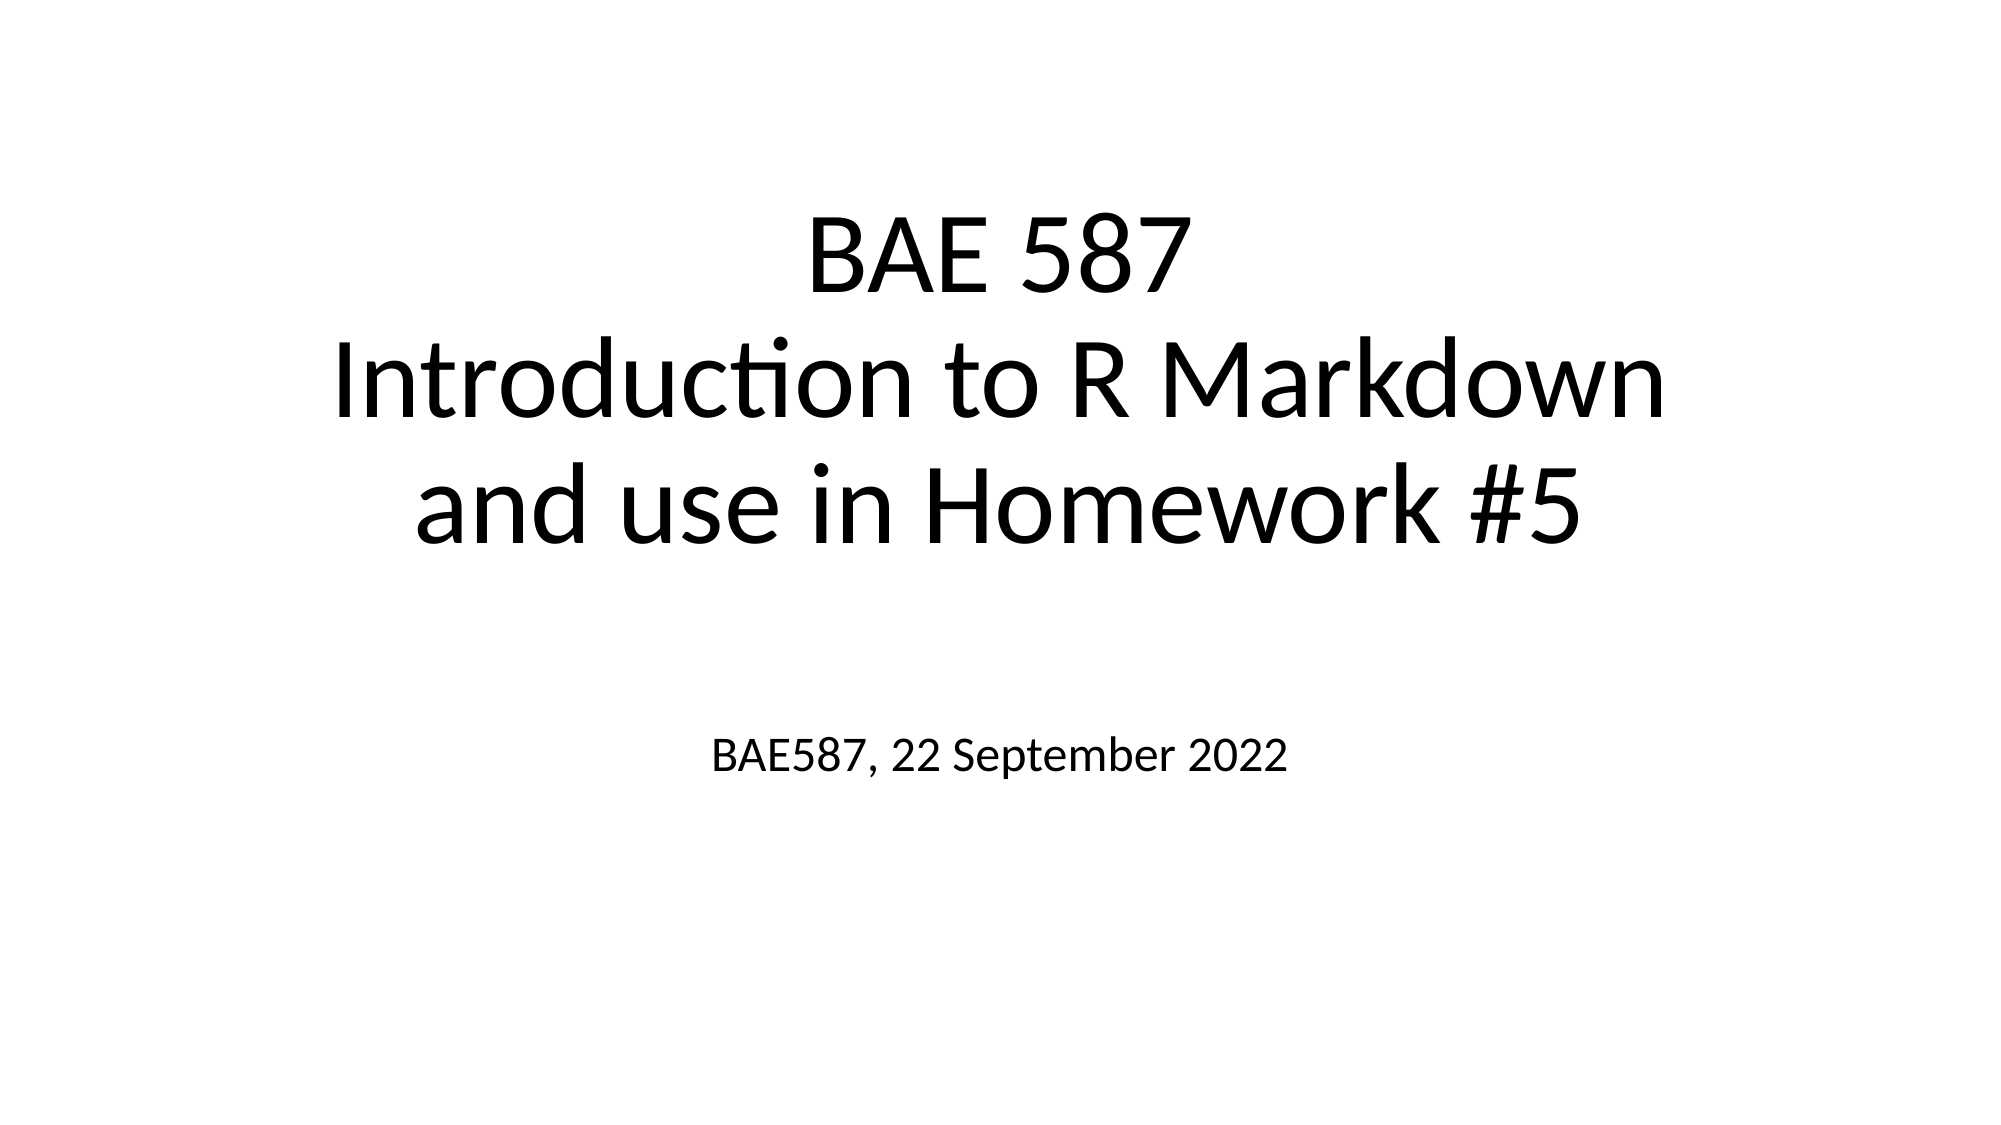

# BAE 587 Introduction to R Markdown and use in Homework #5
BAE587, 22 September 2022